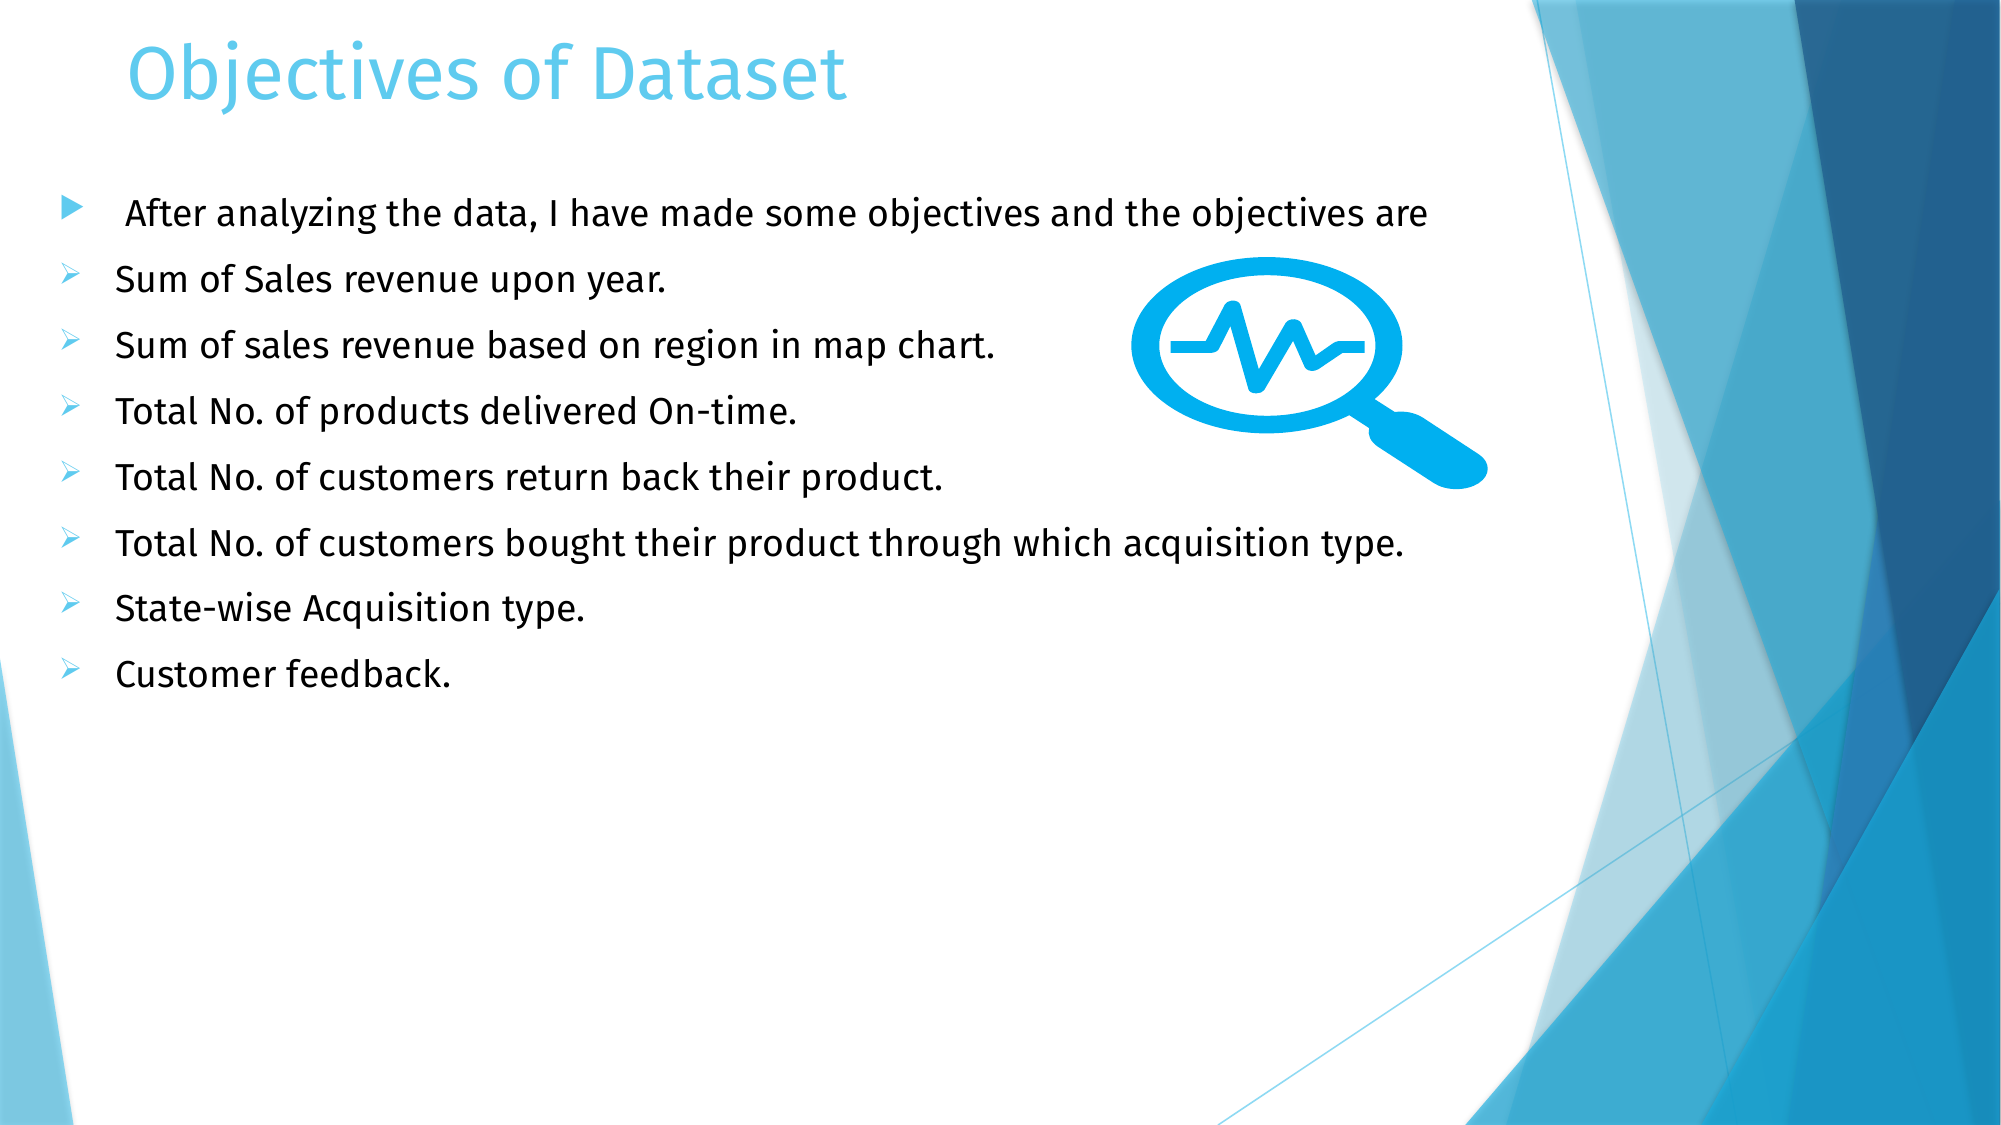

# Objectives of Dataset
 After analyzing the data, I have made some objectives and the objectives are
Sum of Sales revenue upon year.
Sum of sales revenue based on region in map chart.
Total No. of products delivered On-time.
Total No. of customers return back their product.
Total No. of customers bought their product through which acquisition type.
State-wise Acquisition type.
Customer feedback.